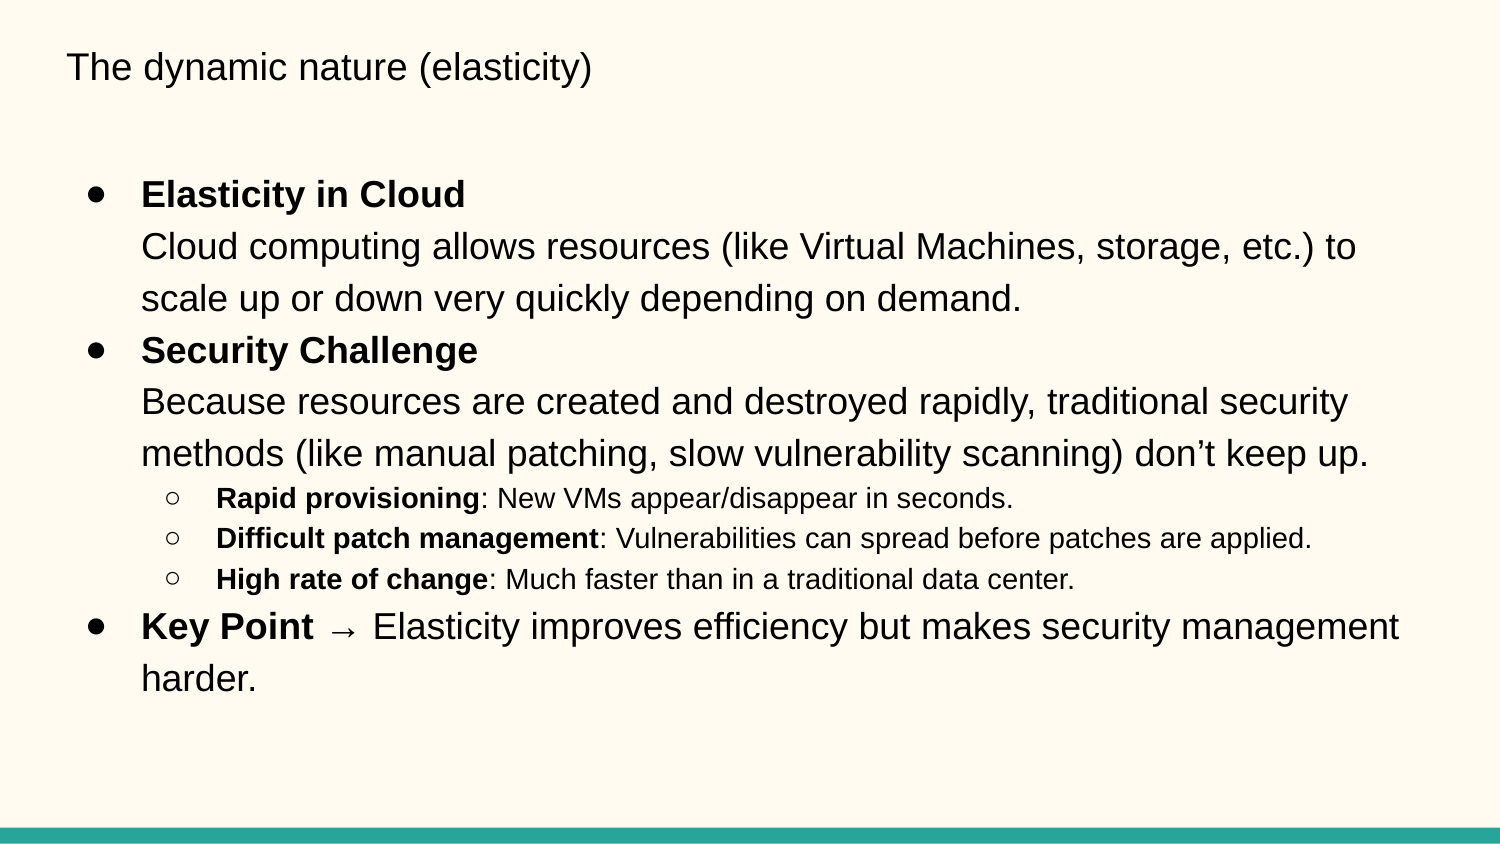

# The dynamic nature (elasticity)
Elasticity in Cloud
Cloud computing allows resources (like Virtual Machines, storage, etc.) to scale up or down very quickly depending on demand.
Security Challenge
Because resources are created and destroyed rapidly, traditional security methods (like manual patching, slow vulnerability scanning) don’t keep up.
Rapid provisioning: New VMs appear/disappear in seconds.
Difficult patch management: Vulnerabilities can spread before patches are applied.
High rate of change: Much faster than in a traditional data center.
Key Point → Elasticity improves efficiency but makes security management harder.